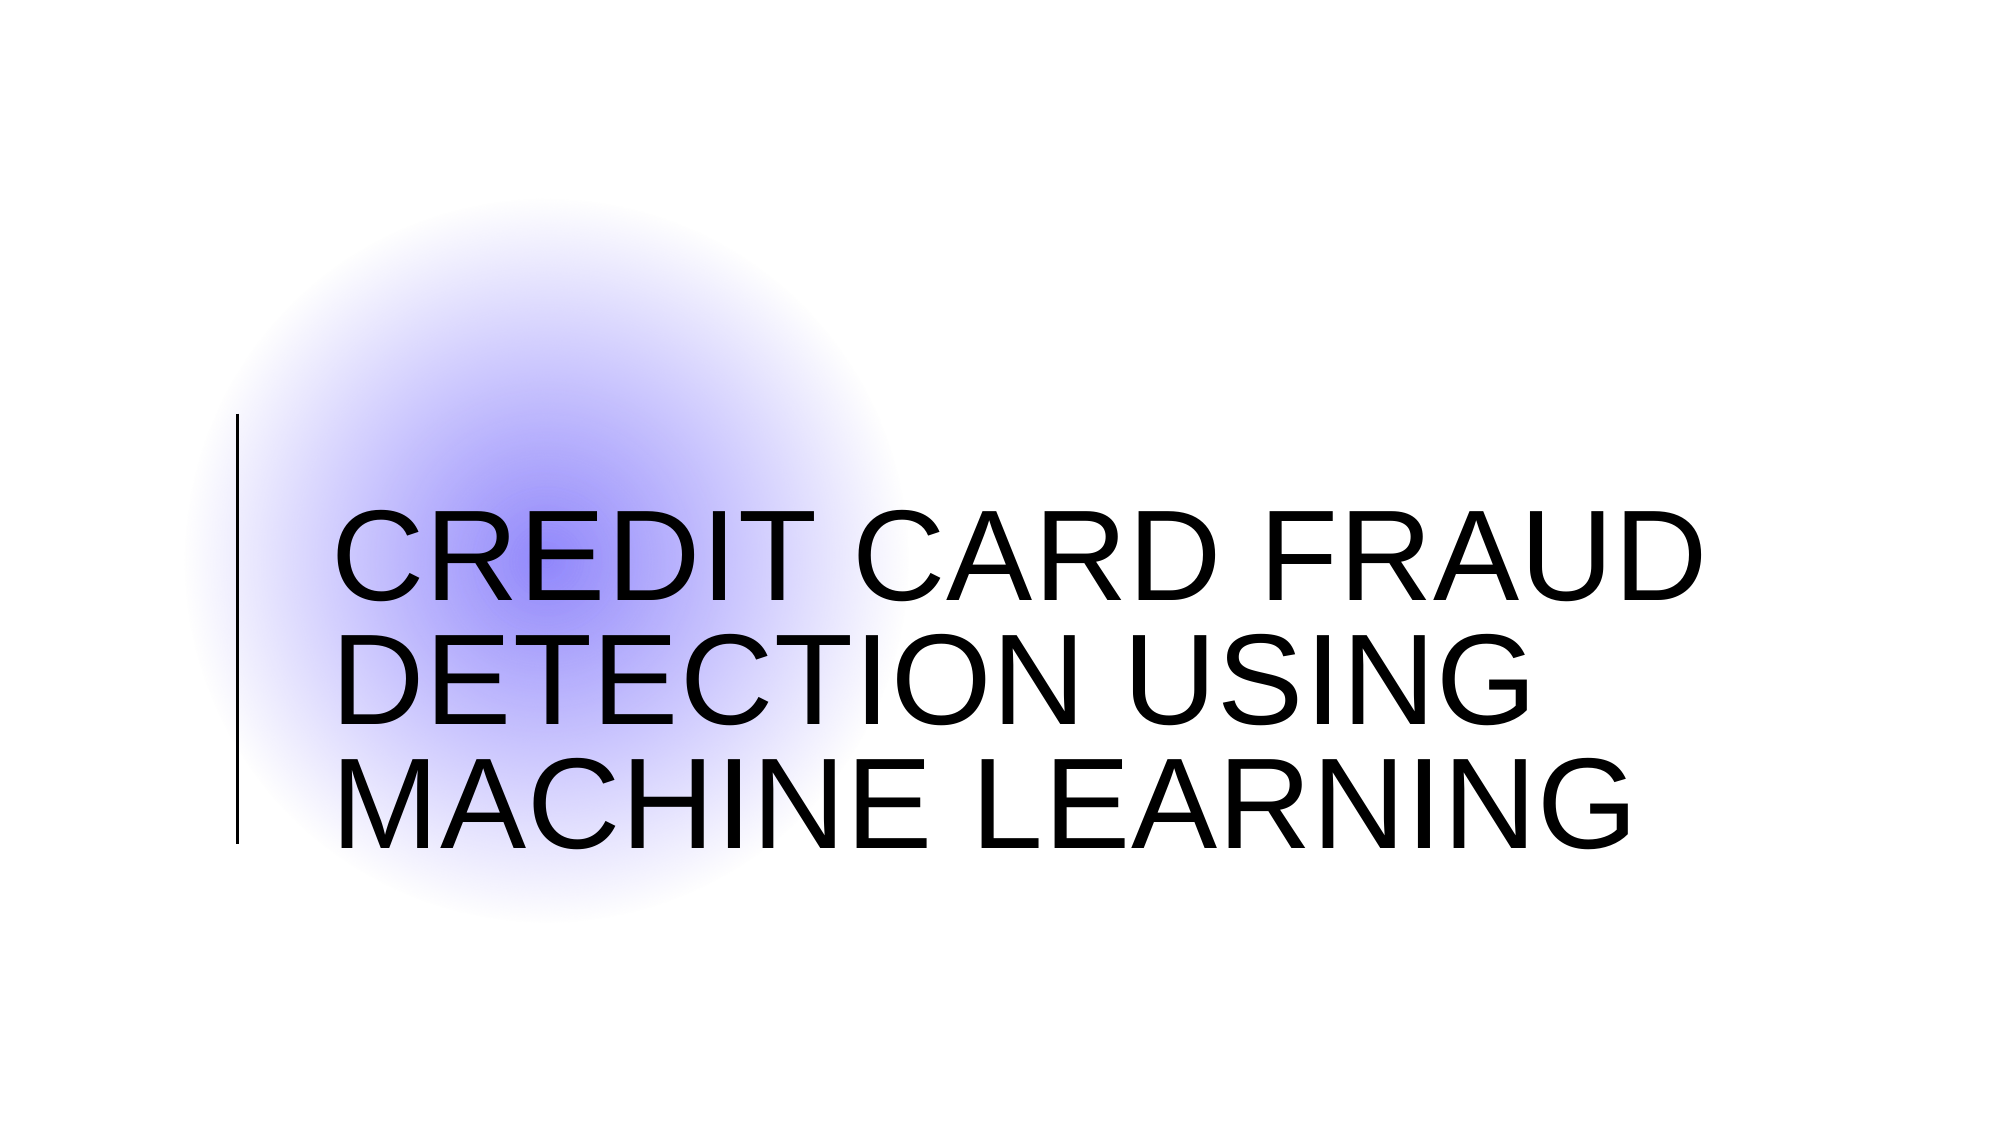

# Credit card fraud detection using machine learning